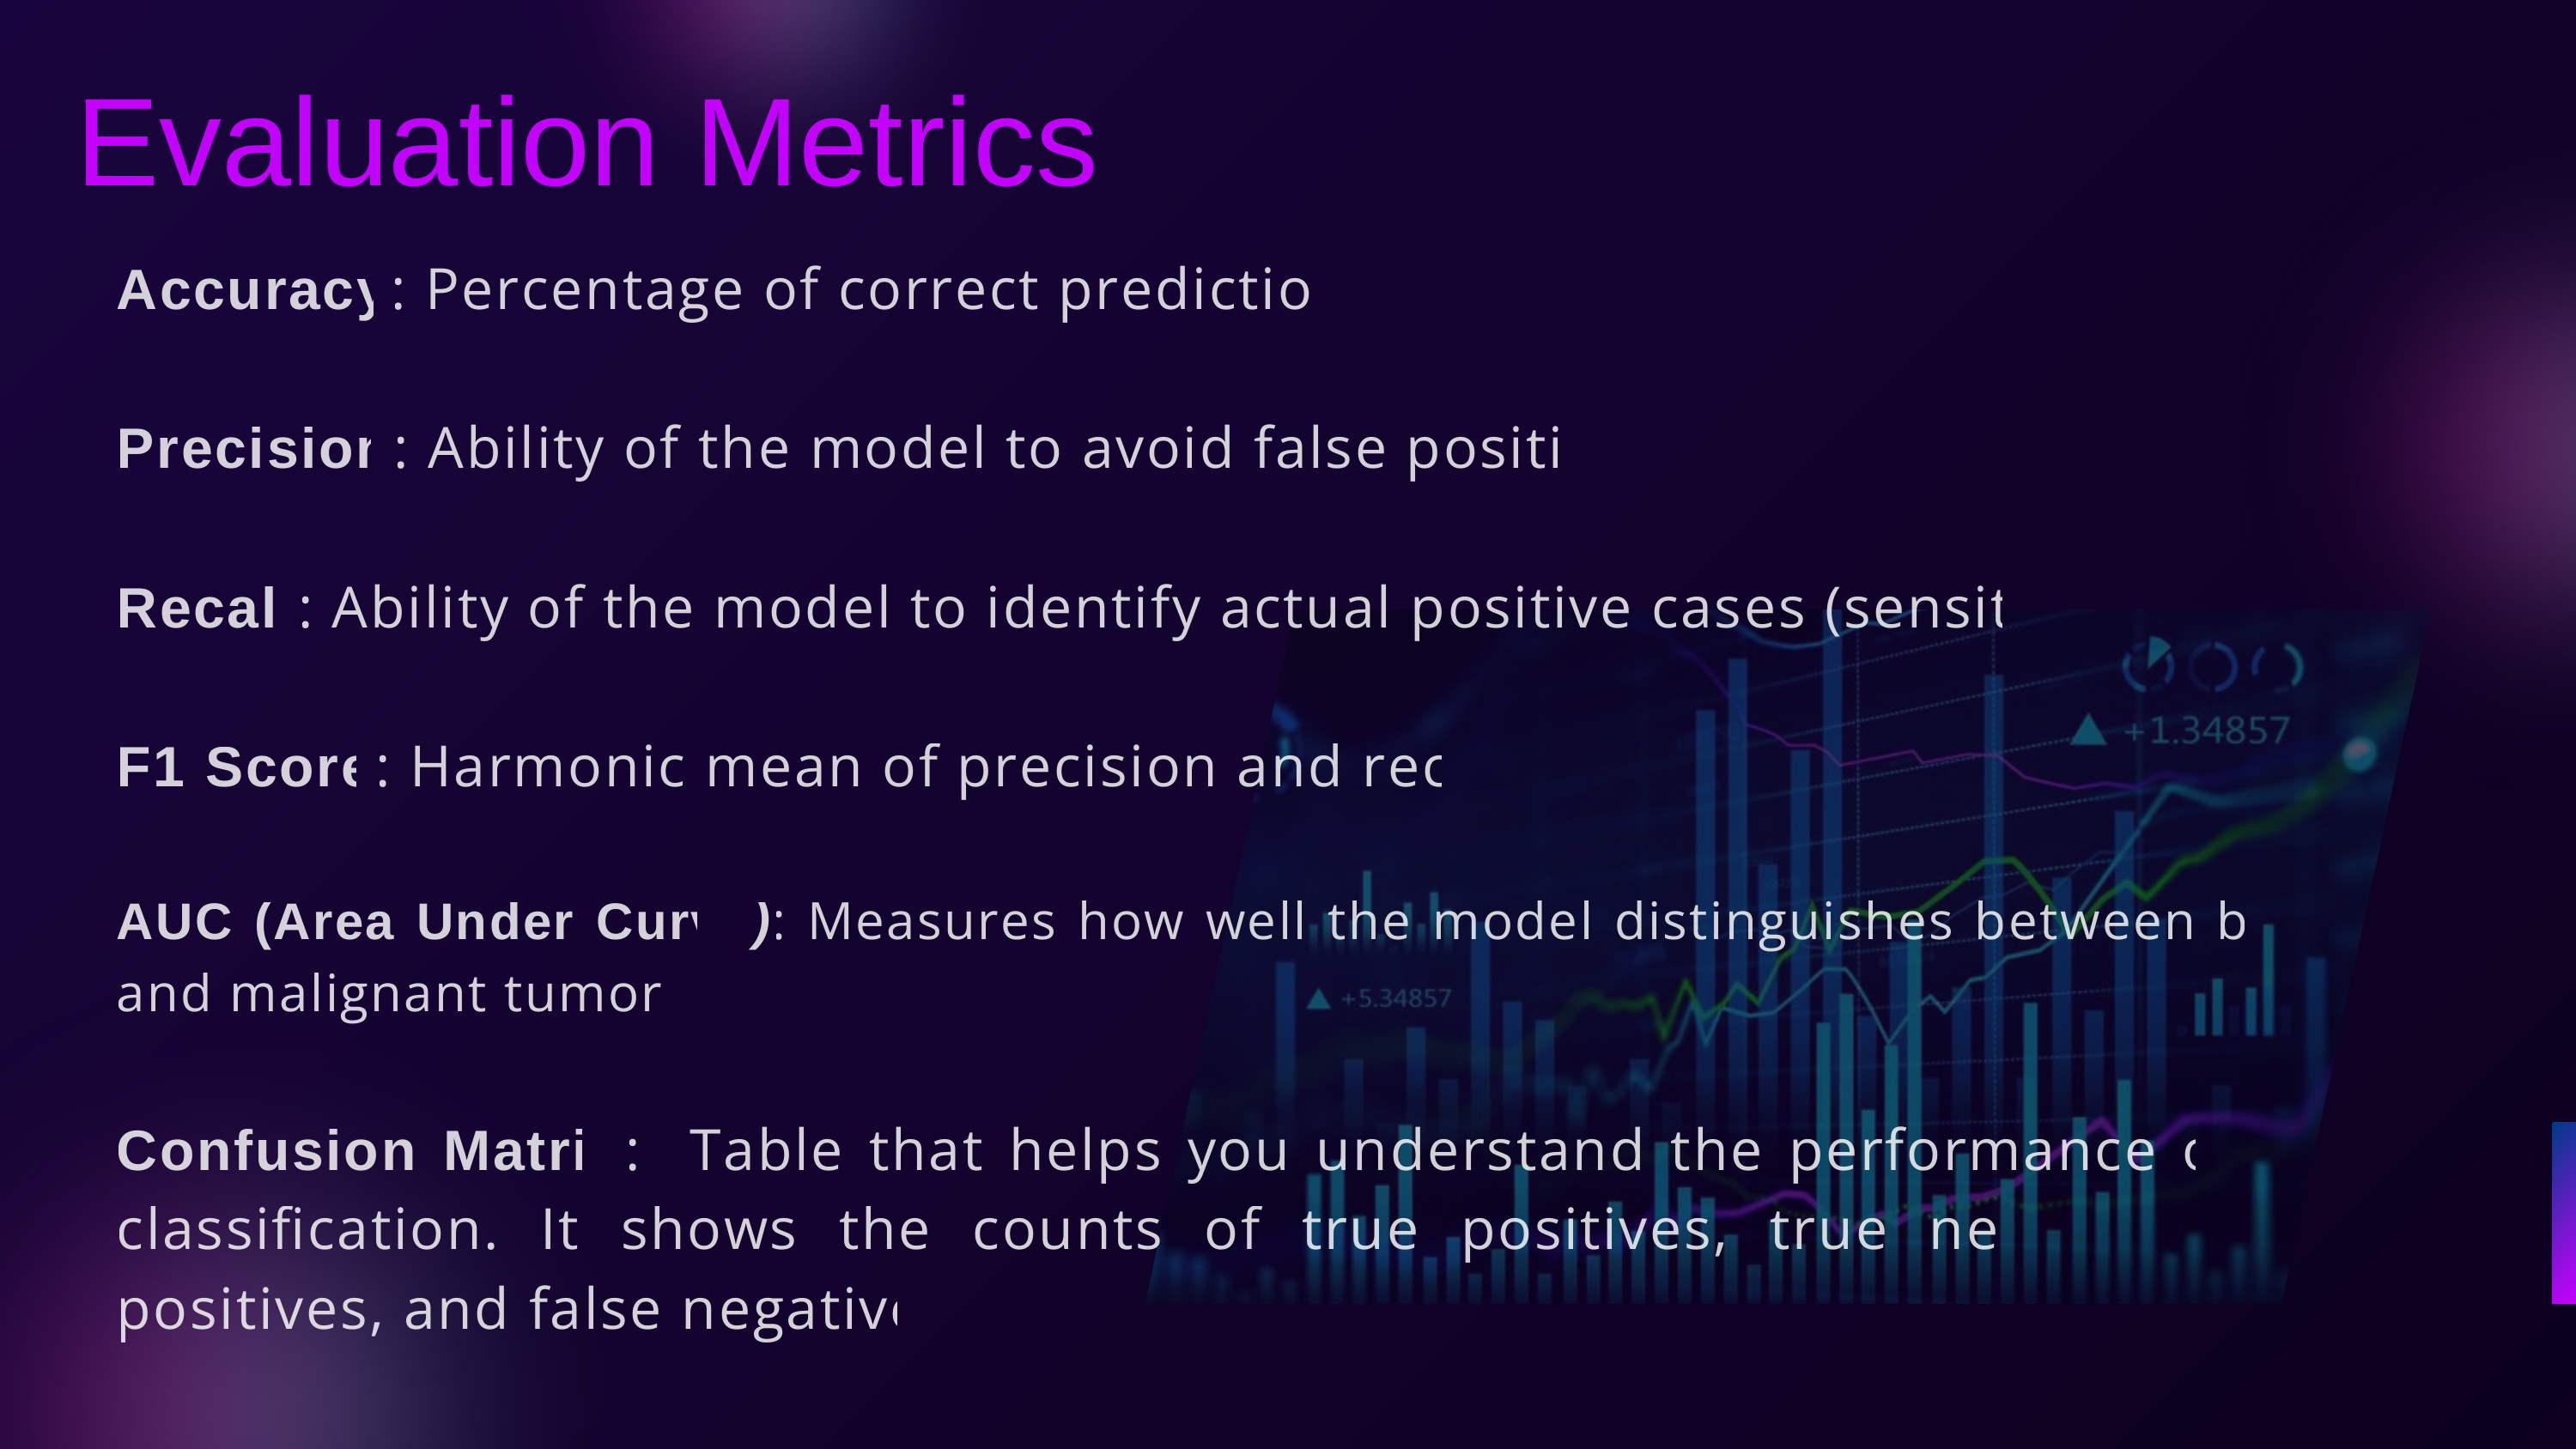

Evaluation Metrics

Accuracy: Percentage of correct predictions.

Precision: Ability of the model to avoid false positives.

Recall: Ability of the model to identify actual positive cases (sensitivity).

F1 Score: Harmonic mean of precision and recall.

AUC (Area Under Curve): Measures how well the model distinguishes between benign and malignant tumors.

Confusion Matrix:  Table that helps you understand the performance of your classification. It shows the counts of true positives, true negatives, false positives, and false negatives.